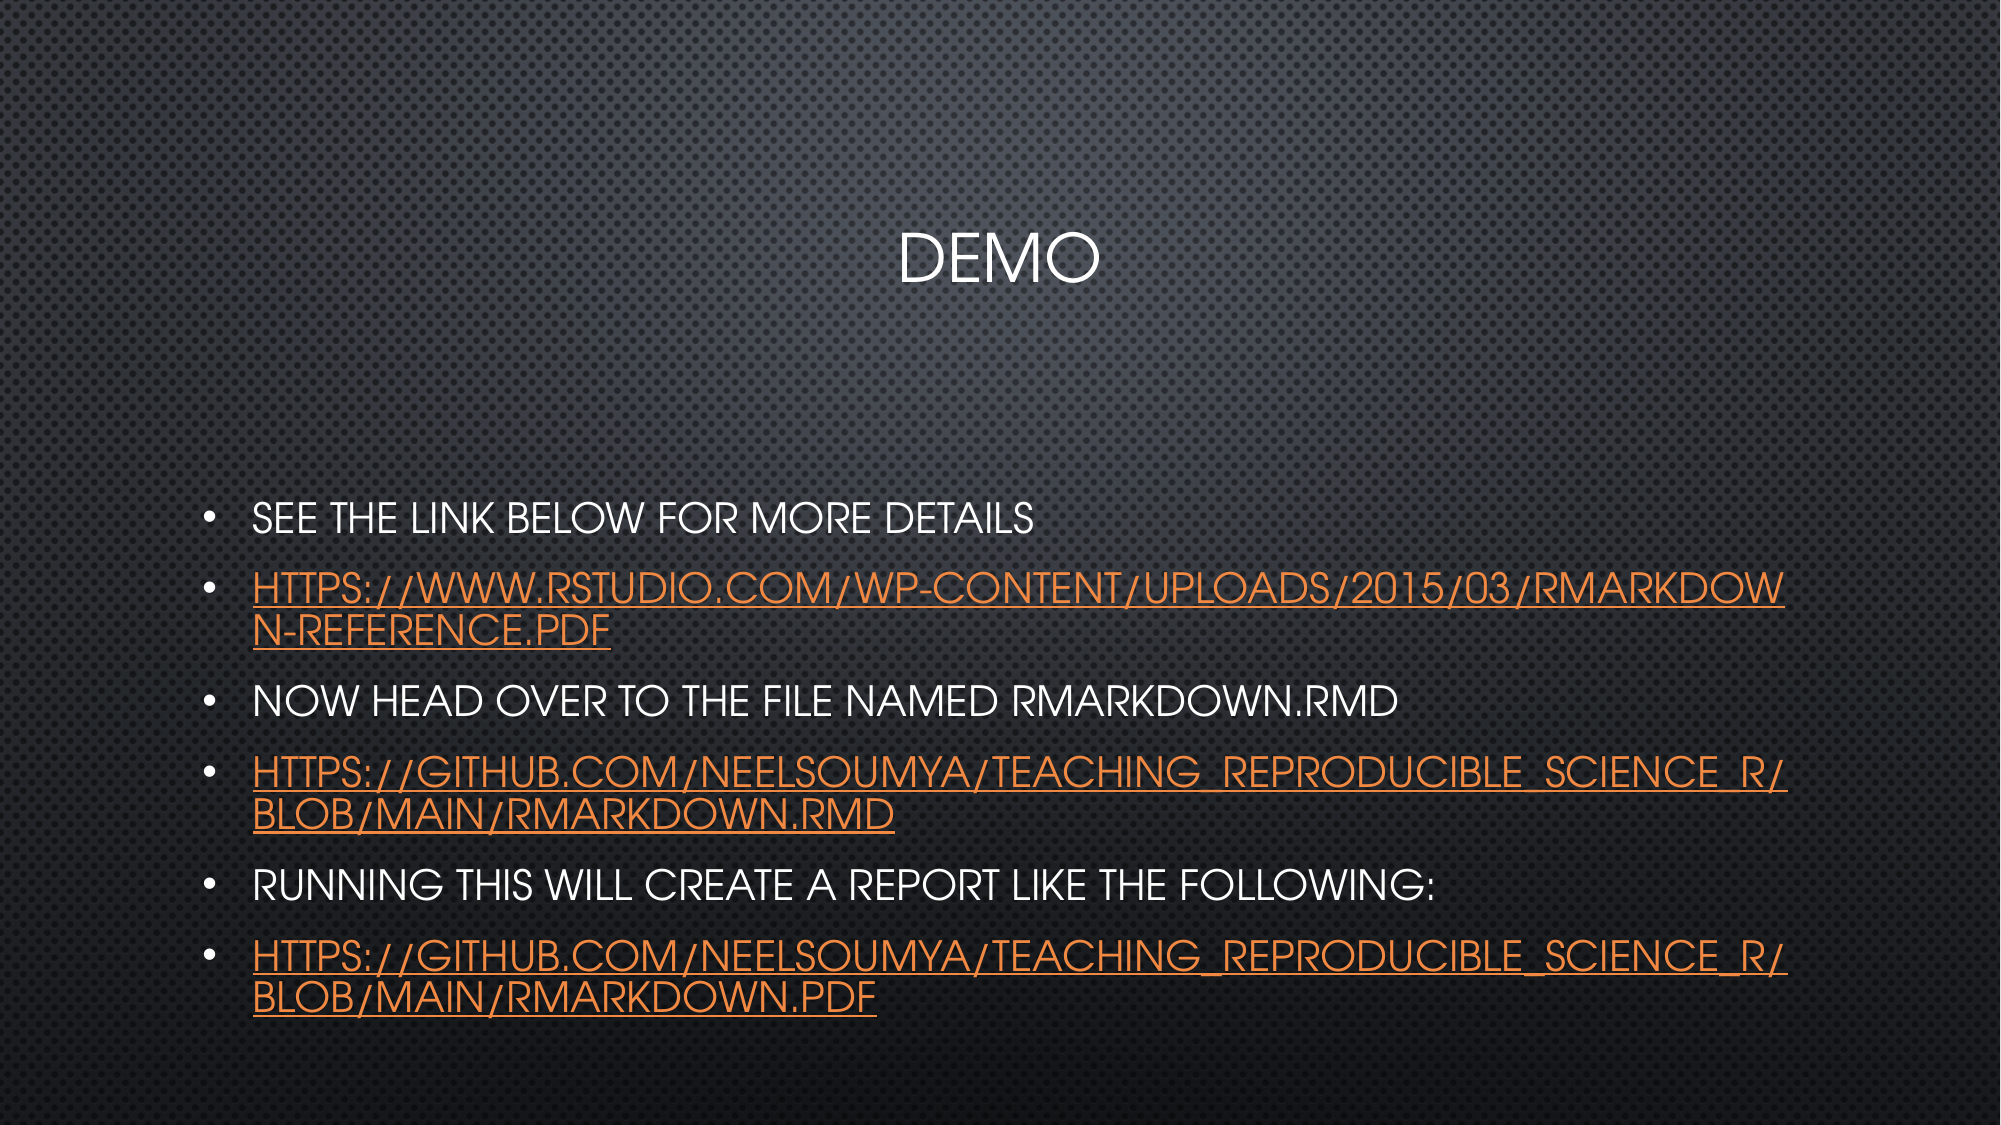

# DEMO
See the link below for more details
https://www.rstudio.com/wp-content/uploads/2015/03/rmarkdown-reference.pdf
Now head over to the file named rmarkdown.rmd
https://github.com/neelsoumya/teaching_reproducible_science_R/blob/main/rmarkdown.rmd
Running this will create a report like the following:
https://github.com/neelsoumya/teaching_reproducible_science_R/blob/main/rmarkdown.pdf